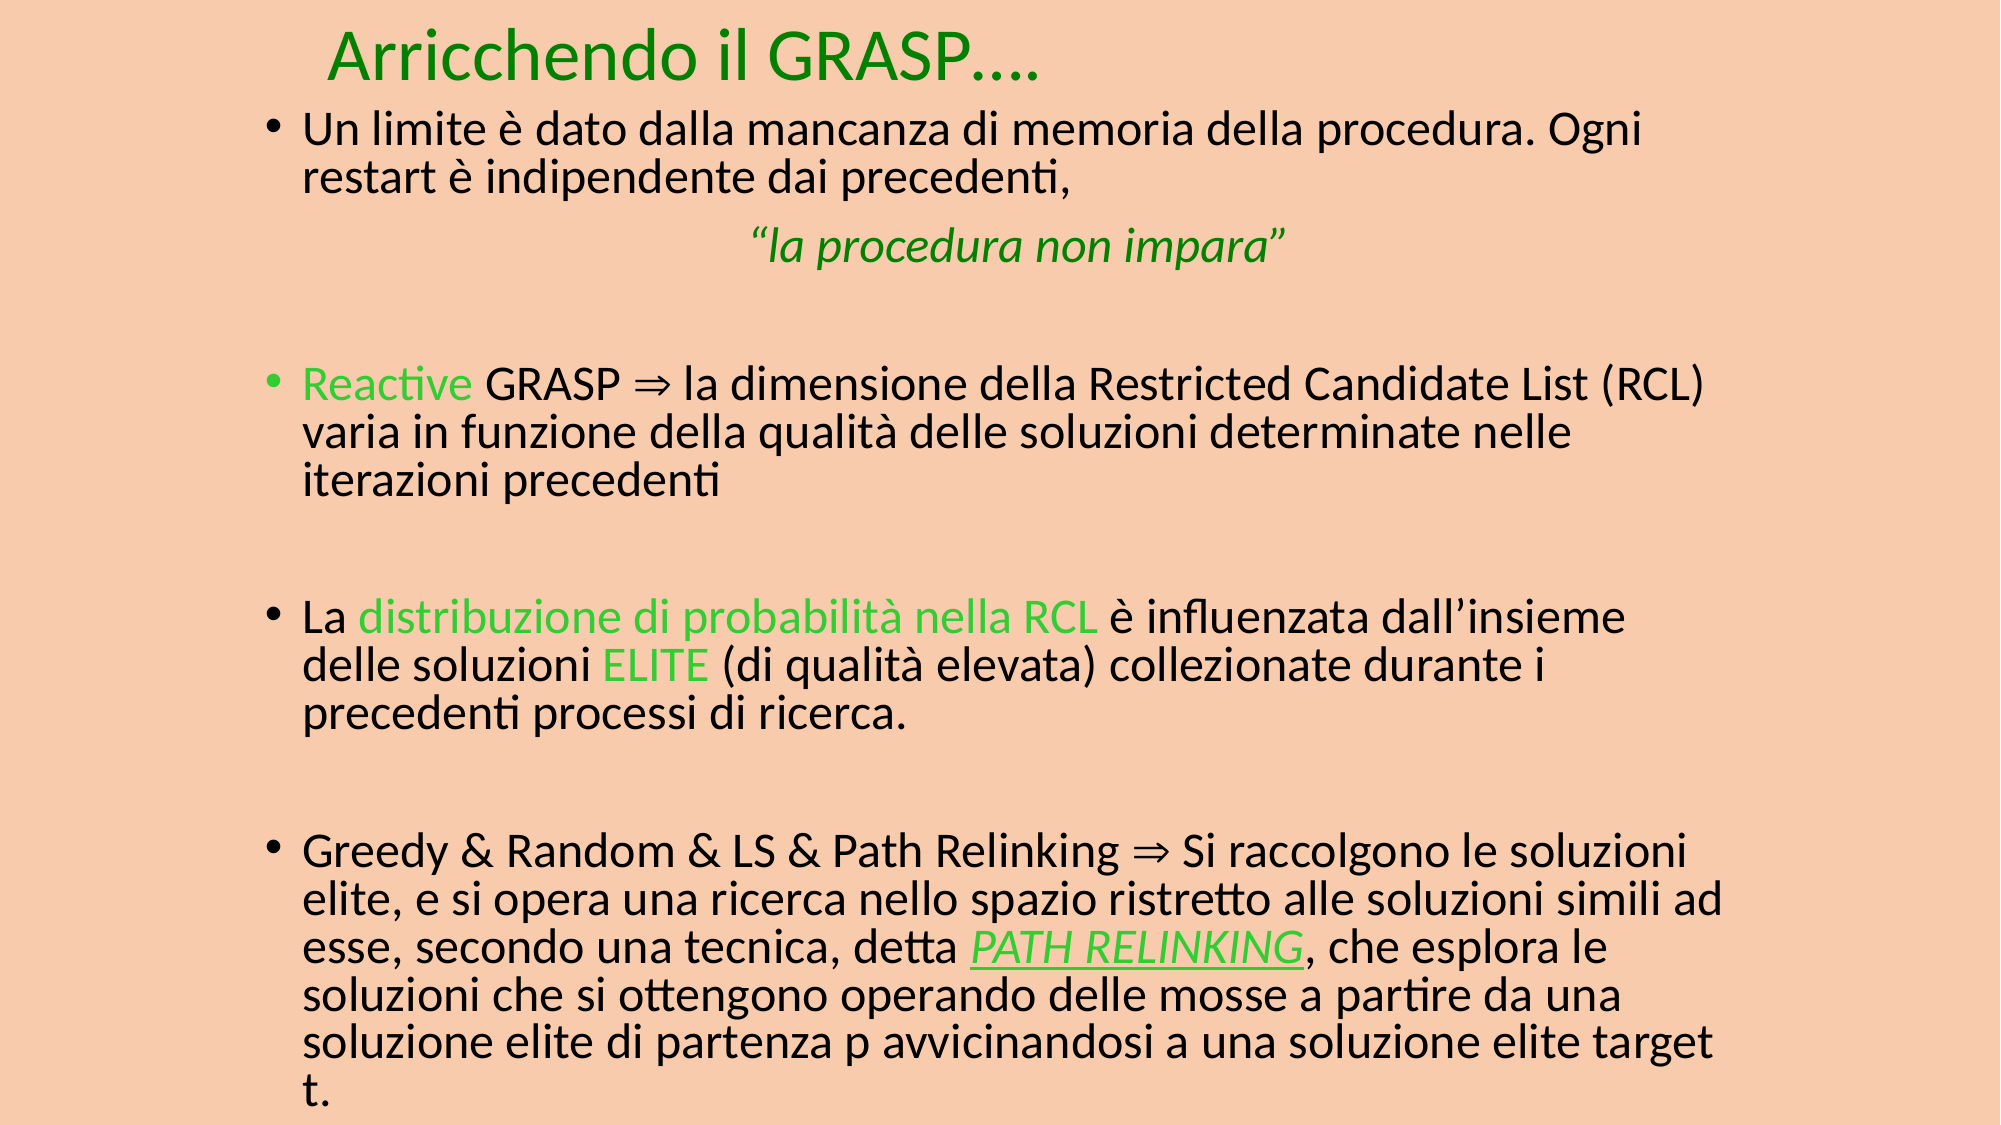

# Arricchendo il GRASP….
Un limite è dato dalla mancanza di memoria della procedura. Ogni restart è indipendente dai precedenti,
	“la procedura non impara”

Reactive GRASP ⇒ la dimensione della Restricted Candidate List (RCL) varia in funzione della qualità delle soluzioni determinate nelle iterazioni precedenti

La distribuzione di probabilità nella RCL è influenzata dall’insieme delle soluzioni ELITE (di qualità elevata) collezionate durante i precedenti processi di ricerca.

Greedy & Random & LS & Path Relinking ⇒ Si raccolgono le soluzioni elite, e si opera una ricerca nello spazio ristretto alle soluzioni simili ad esse, secondo una tecnica, detta PATH RELINKING, che esplora le soluzioni che si ottengono operando delle mosse a partire da una soluzione elite di partenza p avvicinandosi a una soluzione elite target t.